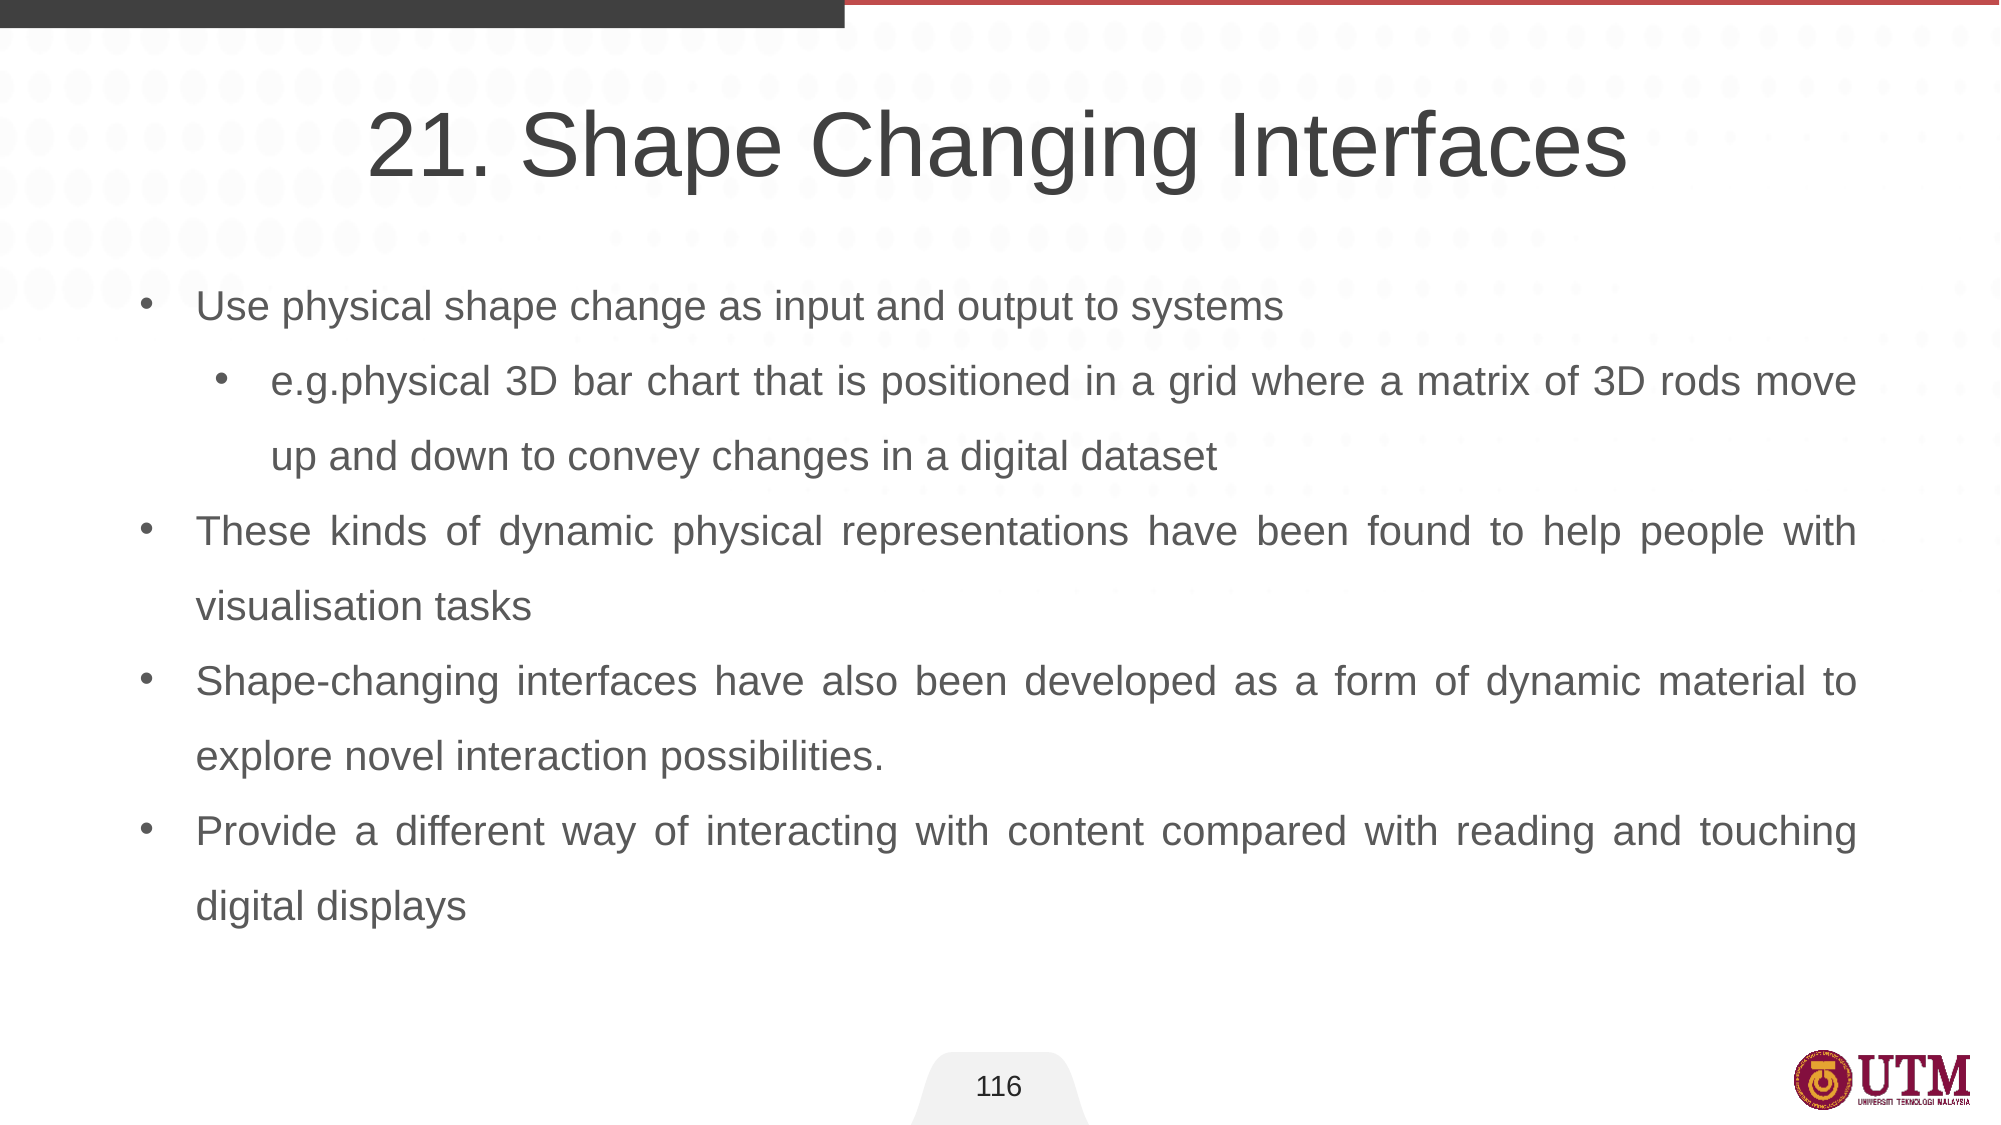

21. Shape Changing Interfaces
Use physical shape change as input and output to systems
e.g.physical 3D bar chart that is positioned in a grid where a matrix of 3D rods move up and down to convey changes in a digital dataset
These kinds of dynamic physical representations have been found to help people with visualisation tasks
Shape-changing interfaces have also been developed as a form of dynamic material to explore novel interaction possibilities.
Provide a different way of interacting with content compared with reading and touching digital displays

116